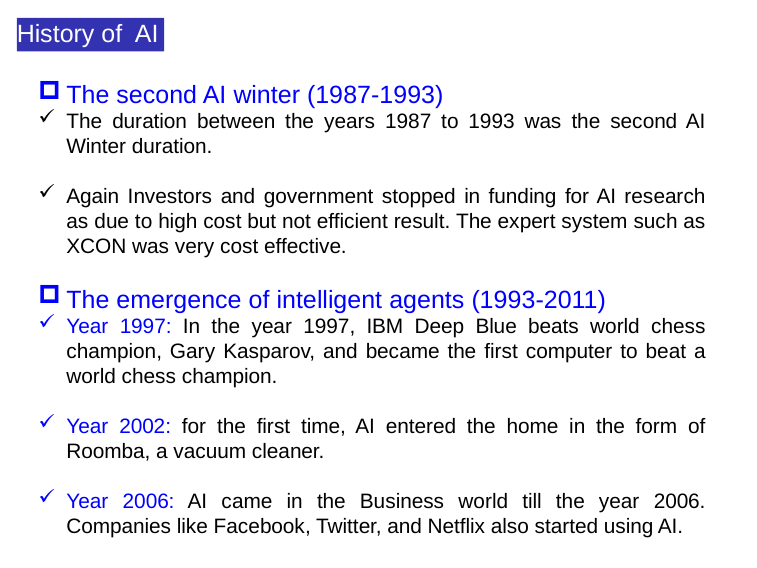

History of  AI
The second AI winter (1987-1993)
The duration between the years 1987 to 1993 was the second AI Winter duration.

Again Investors and government stopped in funding for AI research as due to high cost but not efficient result. The expert system such as XCON was very cost effective.

The emergence of intelligent agents (1993-2011)
Year 1997: In the year 1997, IBM Deep Blue beats world chess champion, Gary Kasparov, and became the first computer to beat a world chess champion.

Year 2002: for the first time, AI entered the home in the form of Roomba, a vacuum cleaner.

Year 2006: AI came in the Business world till the year 2006. Companies like Facebook, Twitter, and Netflix also started using AI.